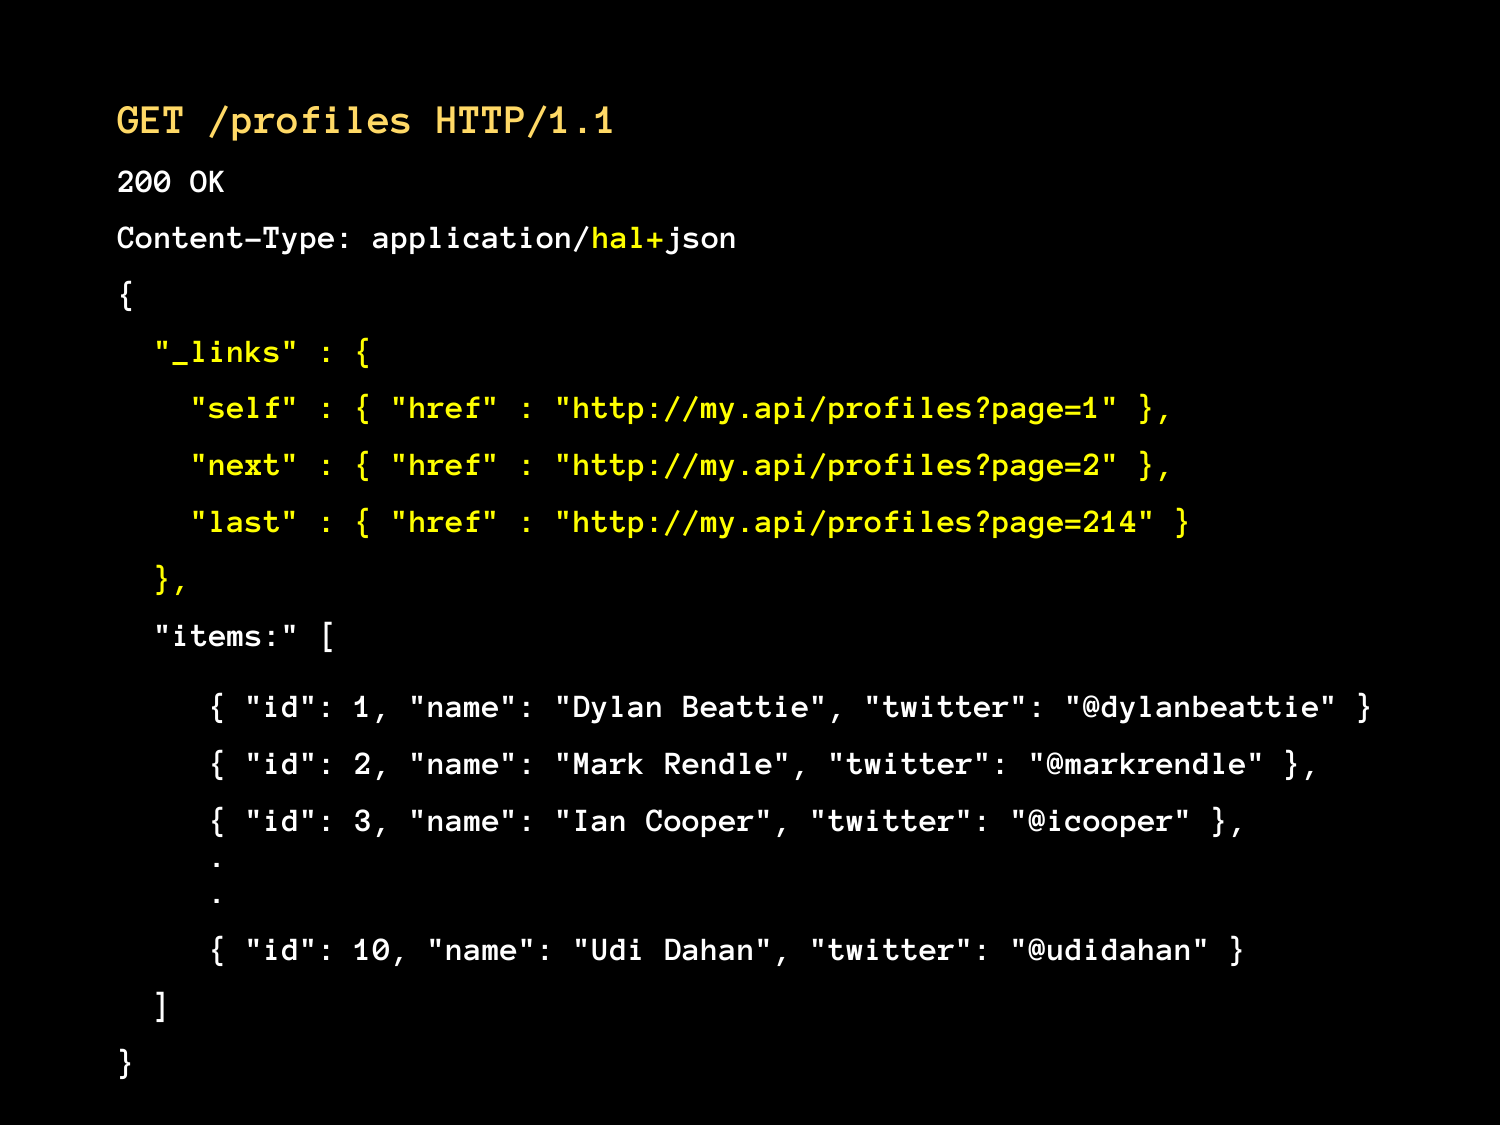

GET /profiles HTTP/1.1
200 OK
Content-Type: application/hal+json
{
  "_links" : {
    "self" : { "href" : "http://my.api/profiles?page=1" },
    "next" : { "href" : "http://my.api/profiles?page=2" },
    "last" : { "href" : "http://my.api/profiles?page=214" }
  },
  "items:" [
     { "id": 1, "name": "Dylan Beattie", "twitter": "@dylanbeattie" }
     { "id": 2, "name": "Mark Rendle", "twitter": "@markrendle" },
     { "id": 3, "name": "Ian Cooper", "twitter": "@icooper" },
     .
     .
     { "id": 10, "name": "Udi Dahan", "twitter": "@udidahan" }
  ]
}